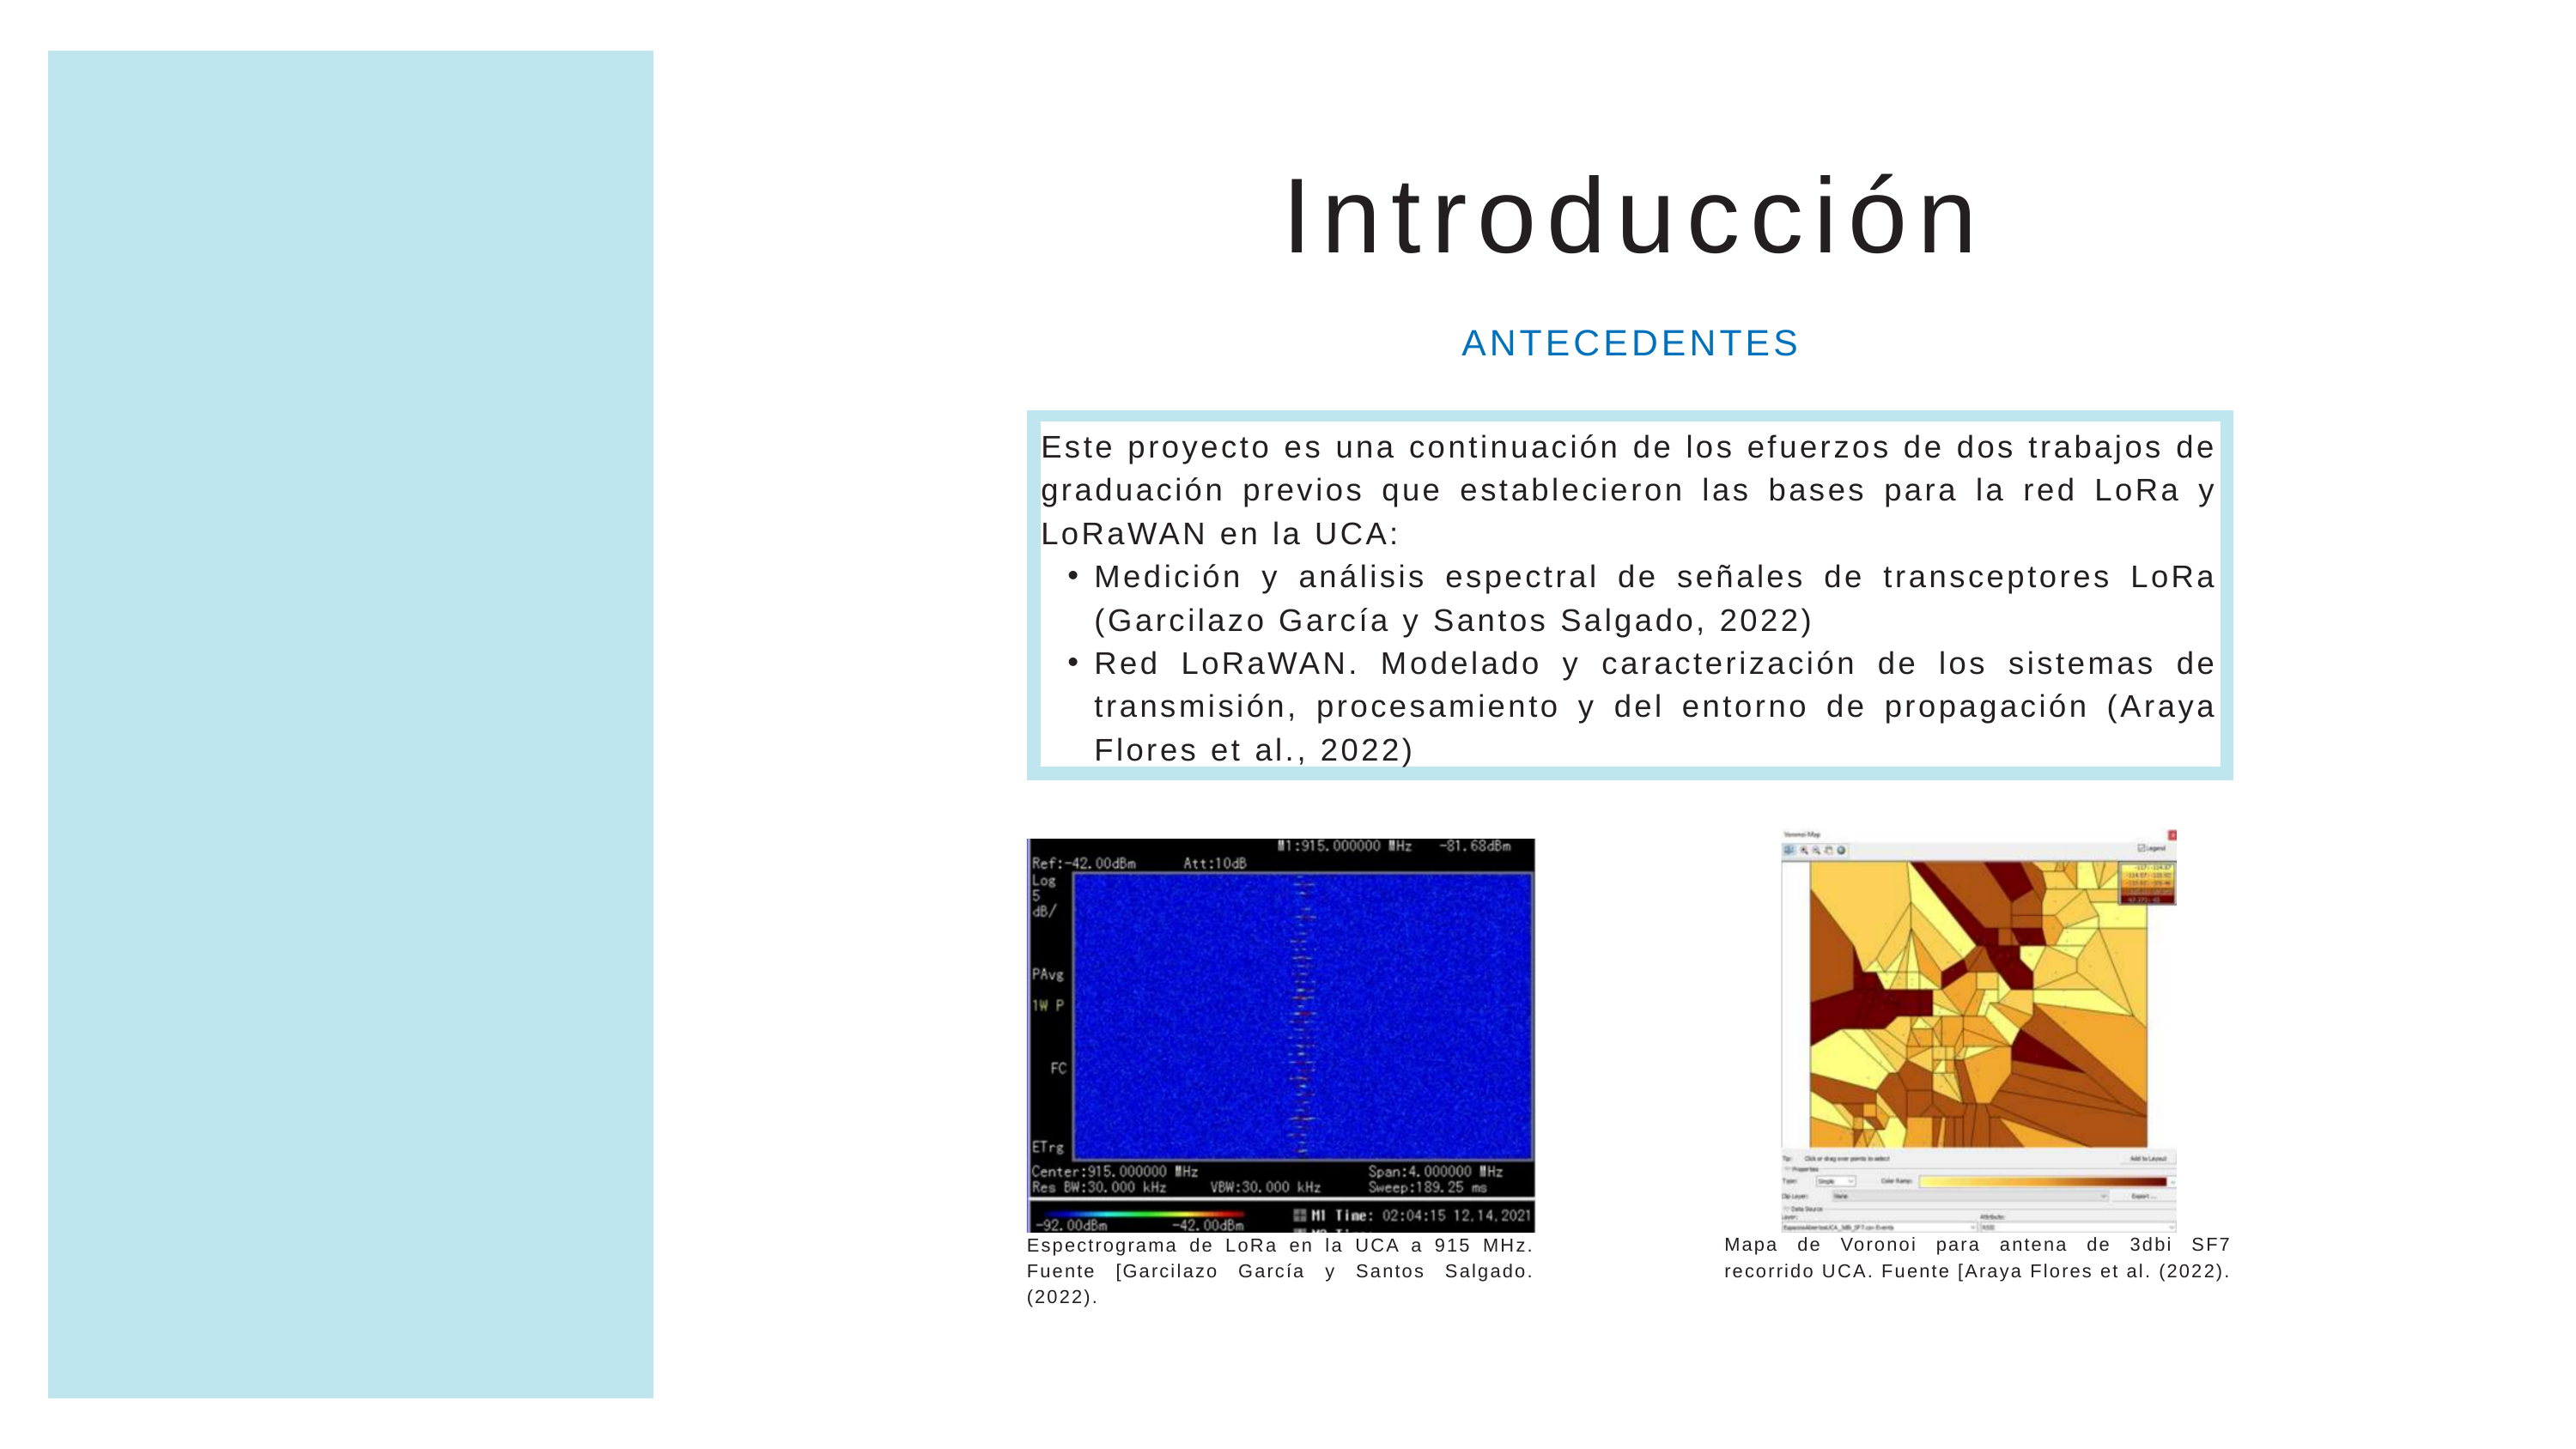

Introducción
ANTECEDENTES

Este proyecto es una continuación de los efuerzos de dos trabajos de graduación previos que establecieron las bases para la red LoRa y LoRaWAN en la UCA:
Medición y análisis espectral de señales de transceptores LoRa (Garcilazo García y Santos Salgado, 2022)
Red LoRaWAN. Modelado y caracterización de los sistemas de transmisión, procesamiento y del entorno de propagación (Araya Flores et al., 2022)

Espectrograma de LoRa en la UCA a 915 MHz. Fuente [Garcilazo García y Santos Salgado. (2022).
Mapa de Voronoi para antena de 3dbi SF7 recorrido UCA. Fuente [Araya Flores et al. (2022).